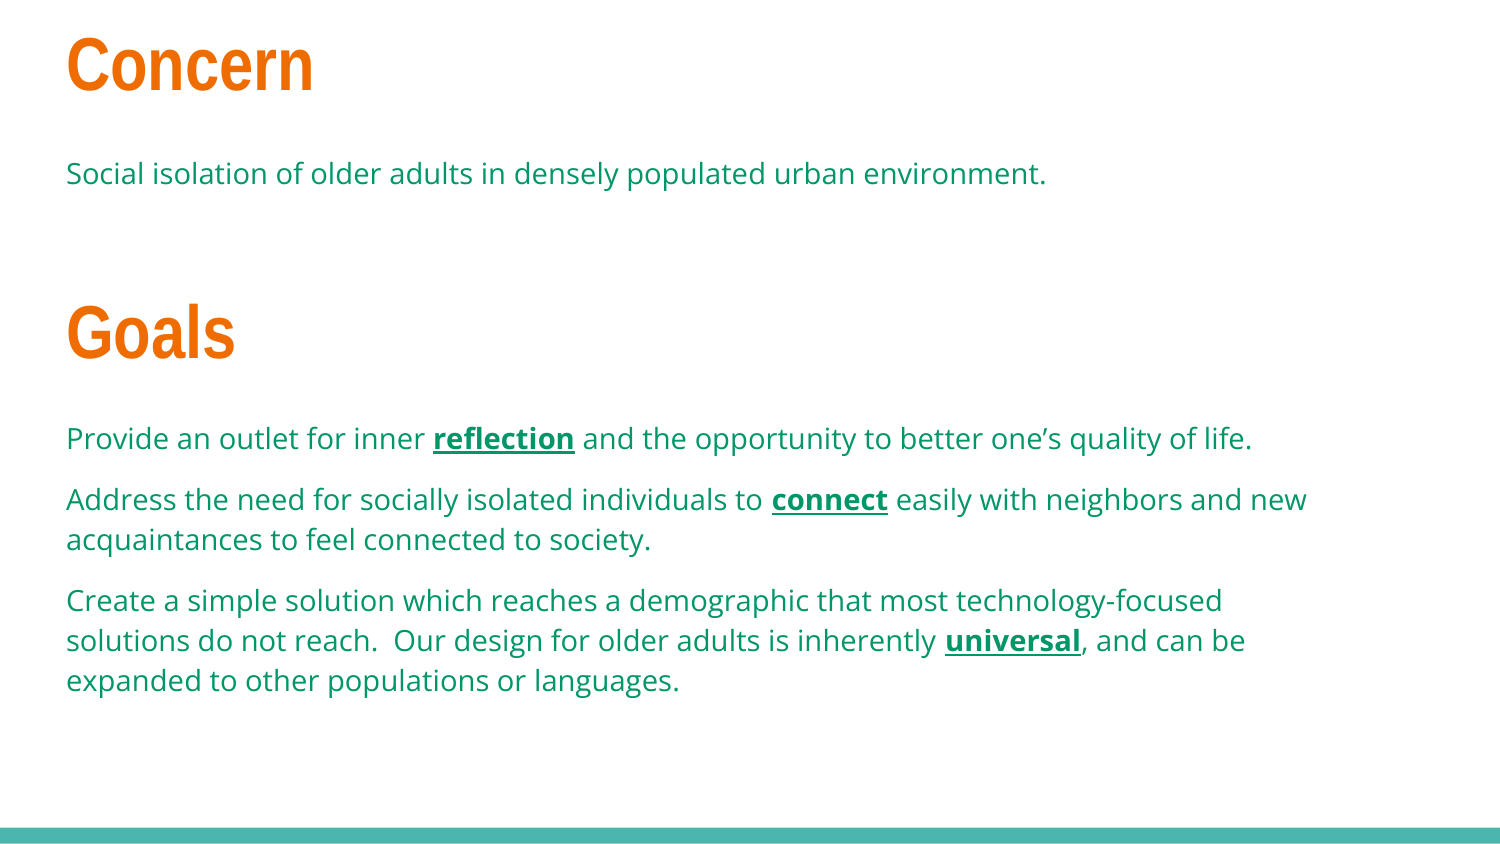

# Concern

Social isolation of older adults in densely populated urban environment.

Goals

Provide an outlet for inner reflection and the opportunity to better one’s quality of life.
Address the need for socially isolated individuals to connect easily with neighbors and new acquaintances to feel connected to society.
Create a simple solution which reaches a demographic that most technology-focused solutions do not reach.  Our design for older adults is inherently universal, and can be expanded to other populations or languages.